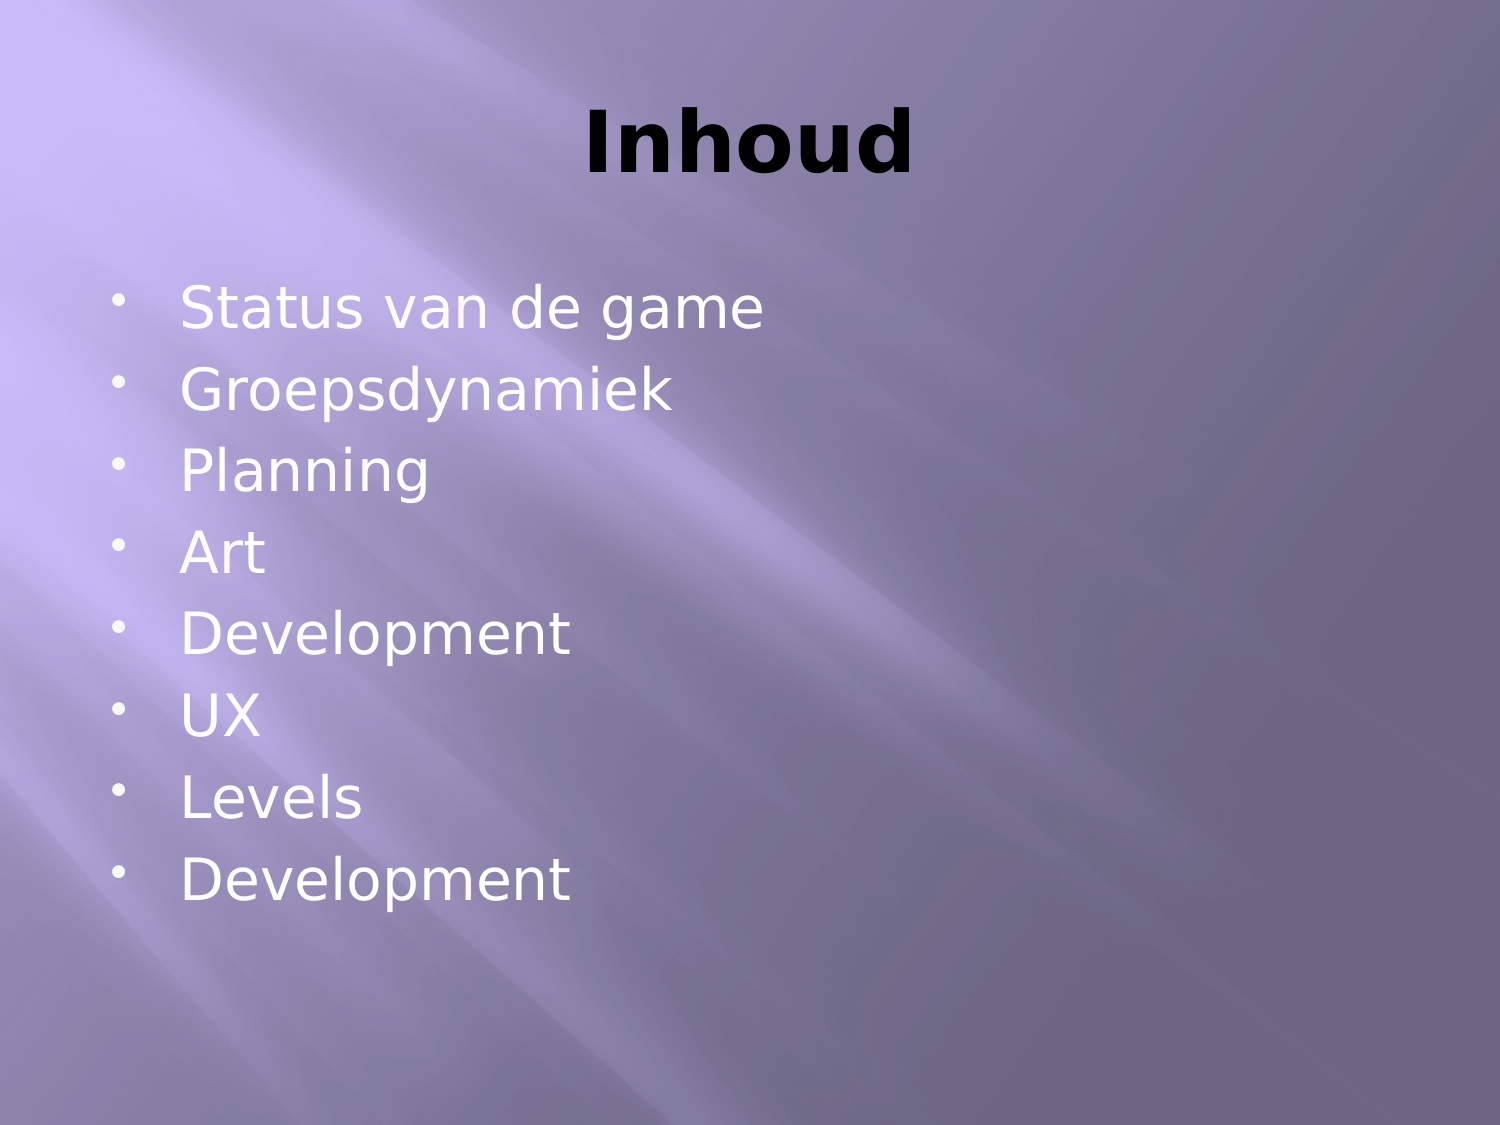

# Inhoud
Status van de game
Groepsdynamiek
Planning
Art
Development
UX
Levels
Development